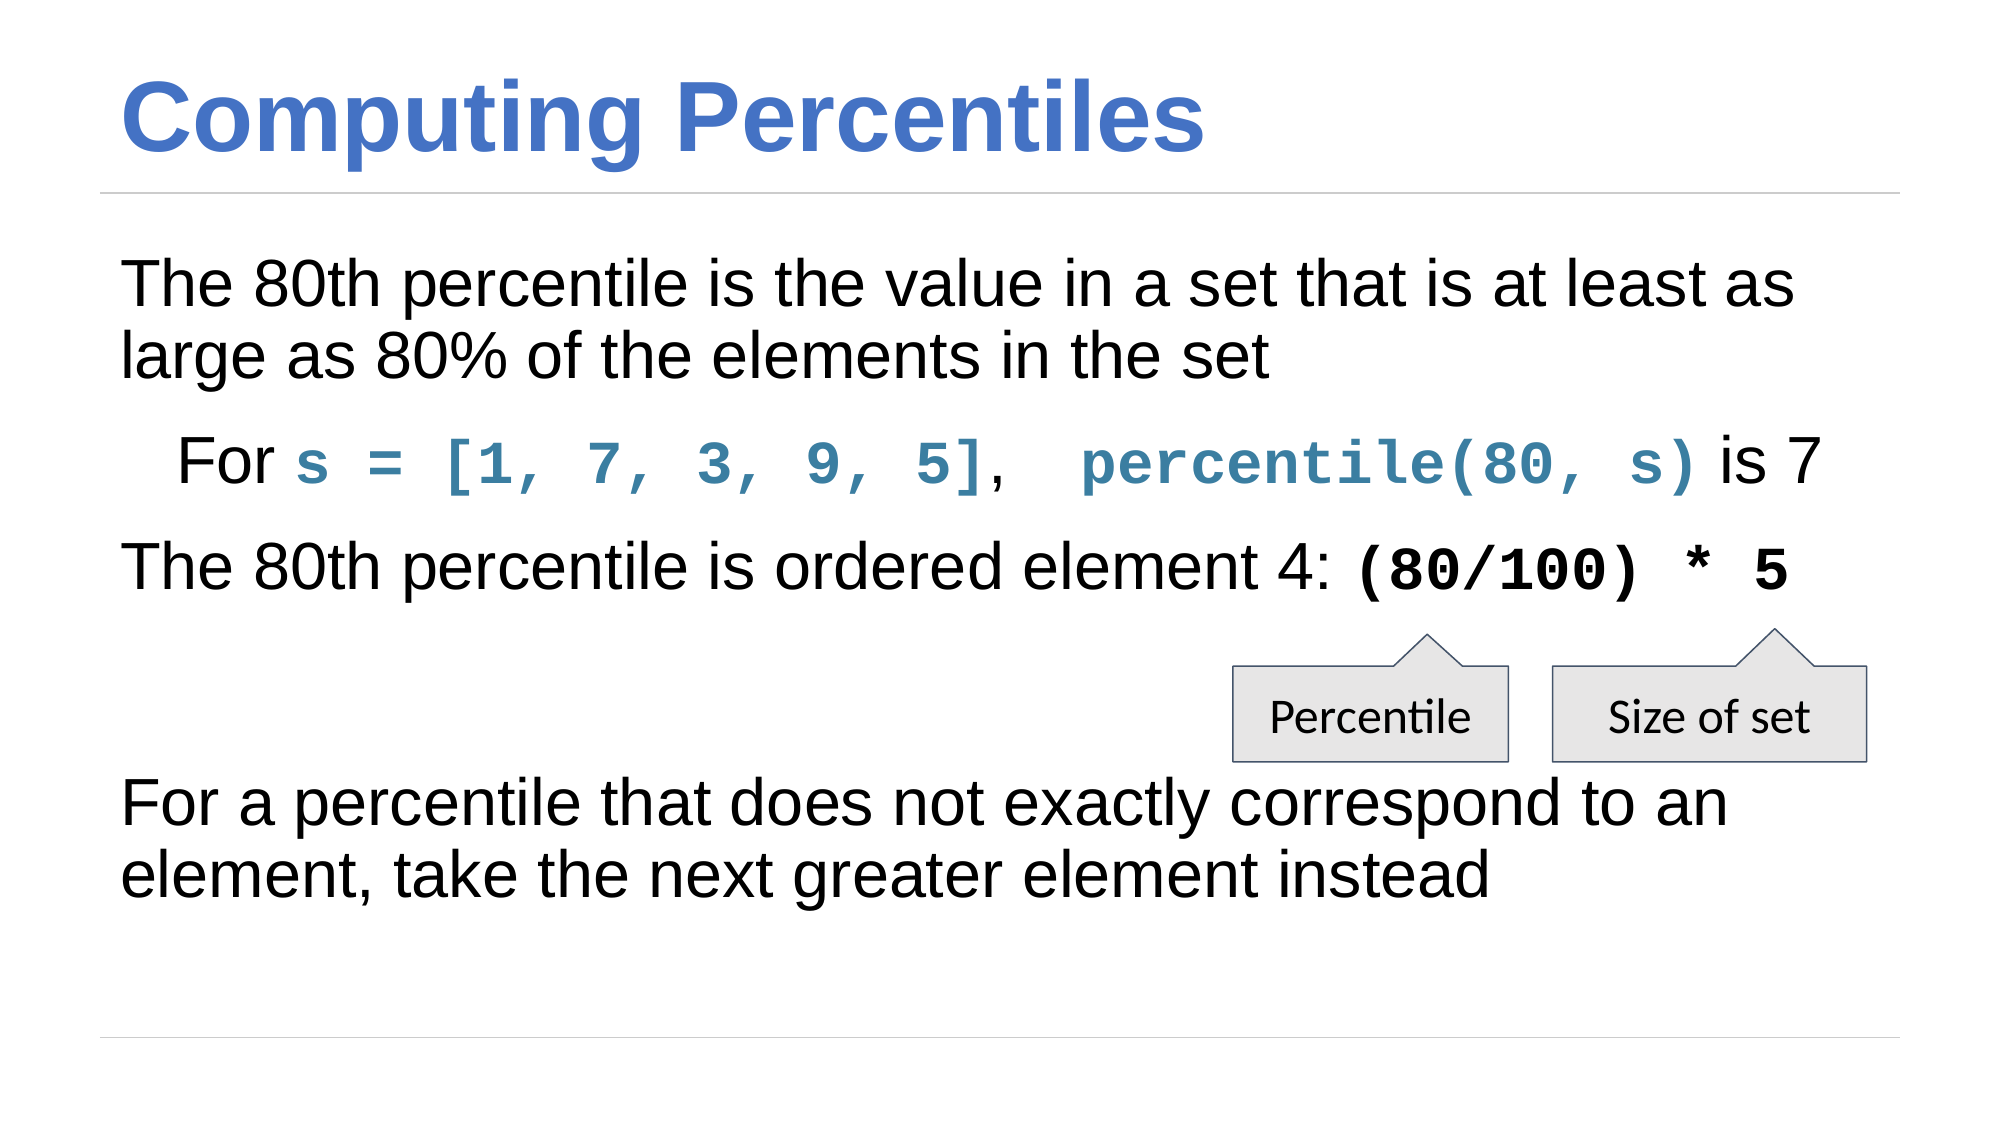

# Computing Percentiles
The 80th percentile is the value in a set that is at least as large as 80% of the elements in the set
For s = [1, 7, 3, 9, 5],    percentile(80, s) is 7
The 80th percentile is ordered element 4: (80/100) * 5
Percentile
Size of set
For a percentile that does not exactly correspond to an element, take the next greater element instead